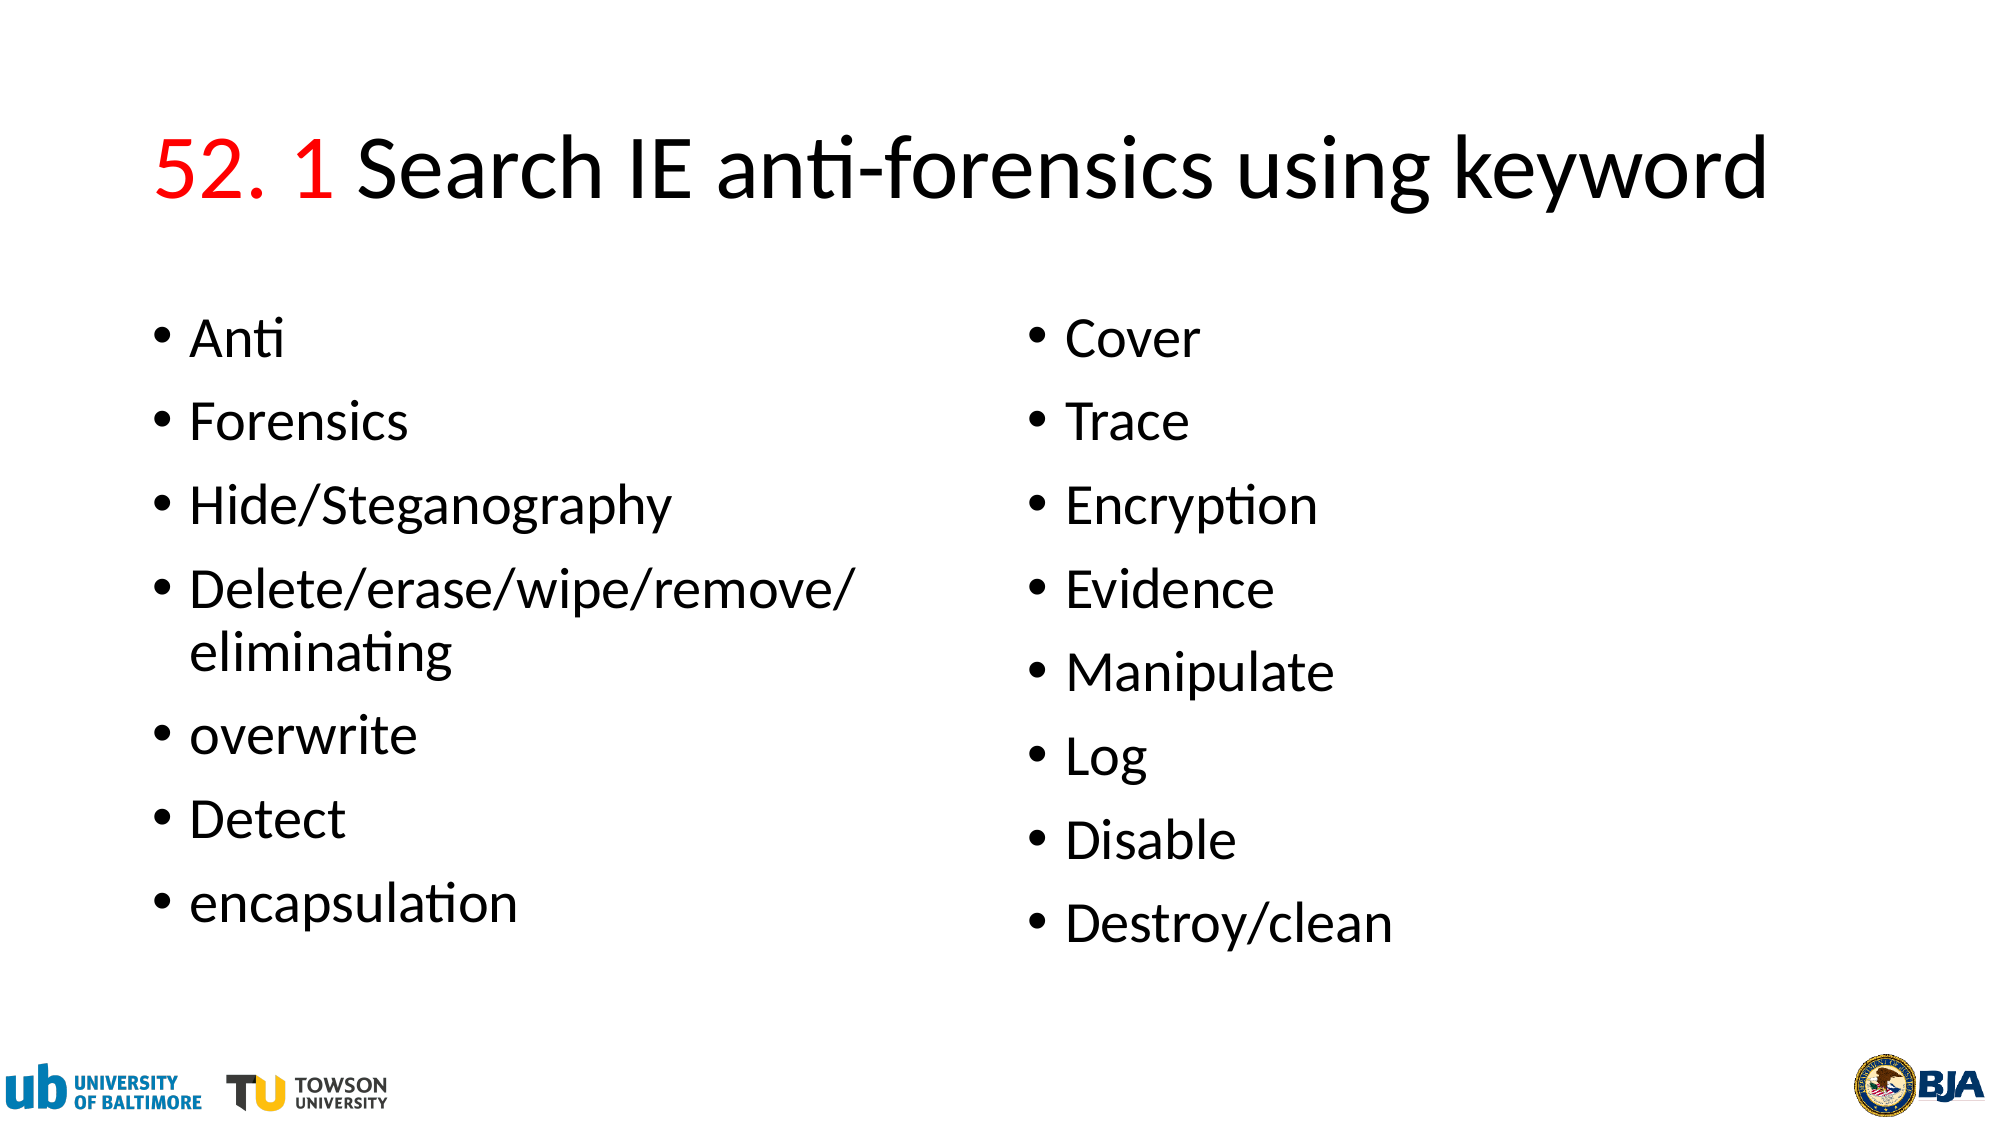

# 52. 1 Search IE anti-forensics using keyword
Anti
Forensics
Hide/Steganography
Delete/erase/wipe/remove/eliminating
overwrite
Detect
encapsulation

Cover
Trace
Encryption
Evidence
Manipulate
Log
Disable
Destroy/clean